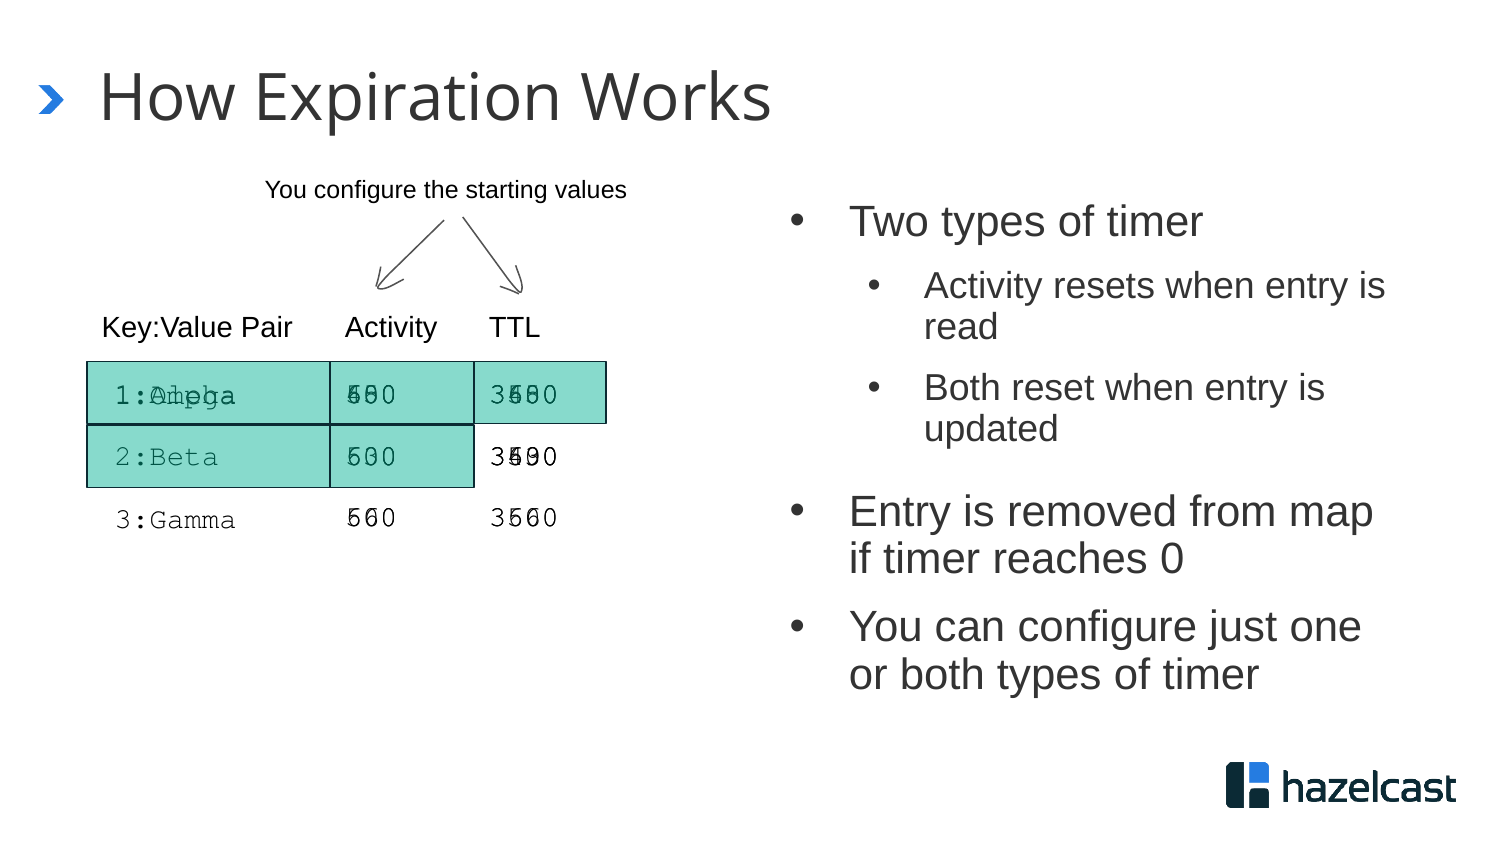

# How Expiration Works
You configure the starting values

Two types of timer
Activity resets when entry is read
Both reset when entry is updated
| Key:Value Pair | Activity | TTL |
| --- | --- | --- |
|  |  |  |
|  |  |  |
|  |  |  |
550
3550
480
3480
1:Alpha
600
3600
600
3600
1:Omega

530
3530
2:Beta
600
3600
600
3490

560
3560
600
3600
Entry is removed from map if timer reaches 0
You can configure just one or both types of timer
3:Gamma